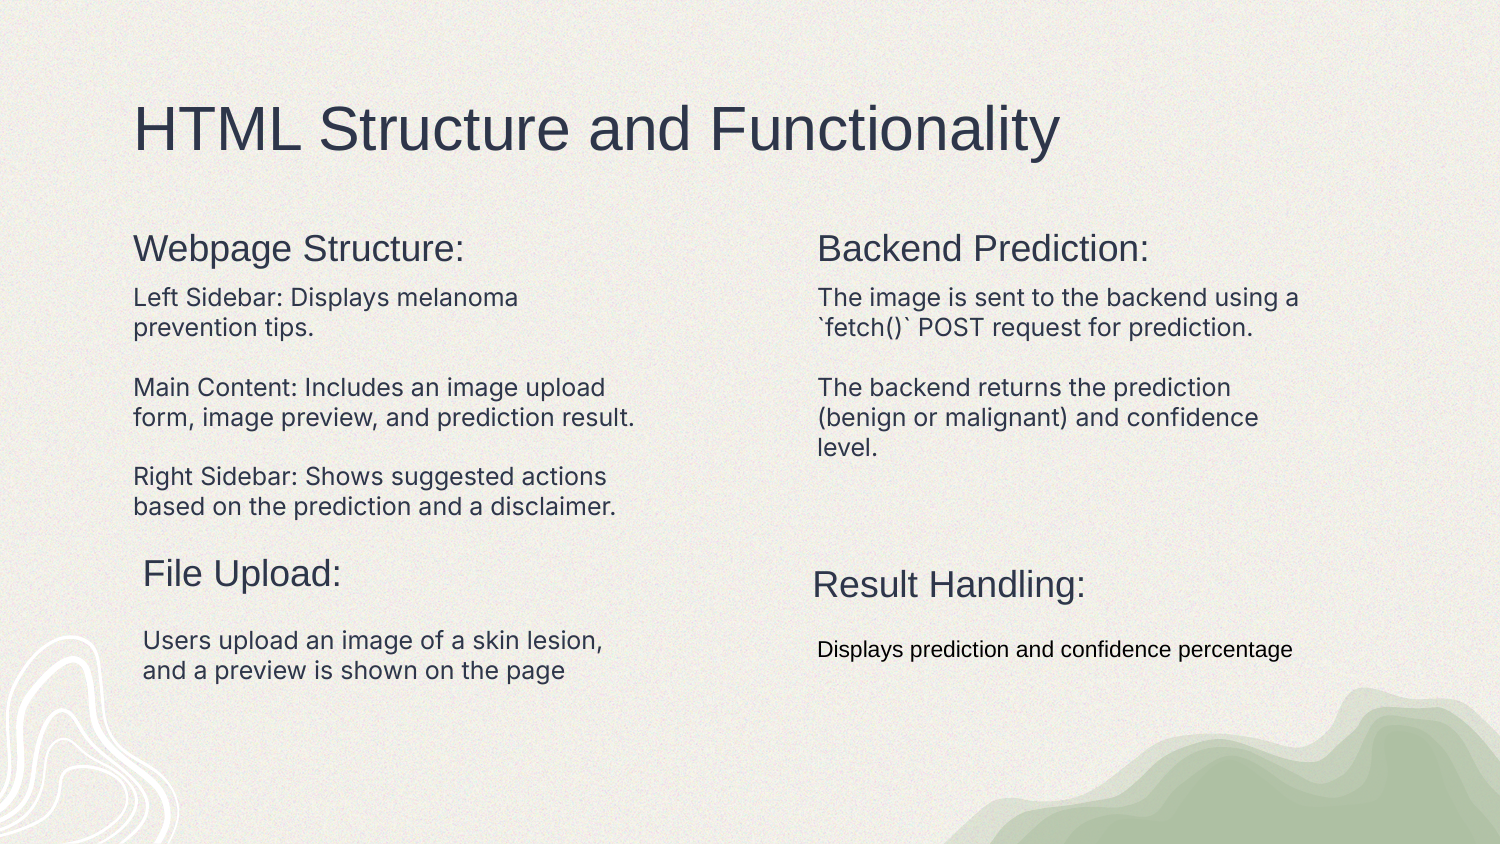

# HTML Structure and Functionality
Webpage Structure:
Backend Prediction:
Left Sidebar: Displays melanoma prevention tips.

Main Content: Includes an image upload form, image preview, and prediction result.

Right Sidebar: Shows suggested actions based on the prediction and a disclaimer.

The image is sent to the backend using a `fetch()` POST request for prediction.

The backend returns the prediction (benign or malignant) and confidence level.

File Upload:

Result Handling:
Users upload an image of a skin lesion, and a preview is shown on the page

Displays prediction and confidence percentage